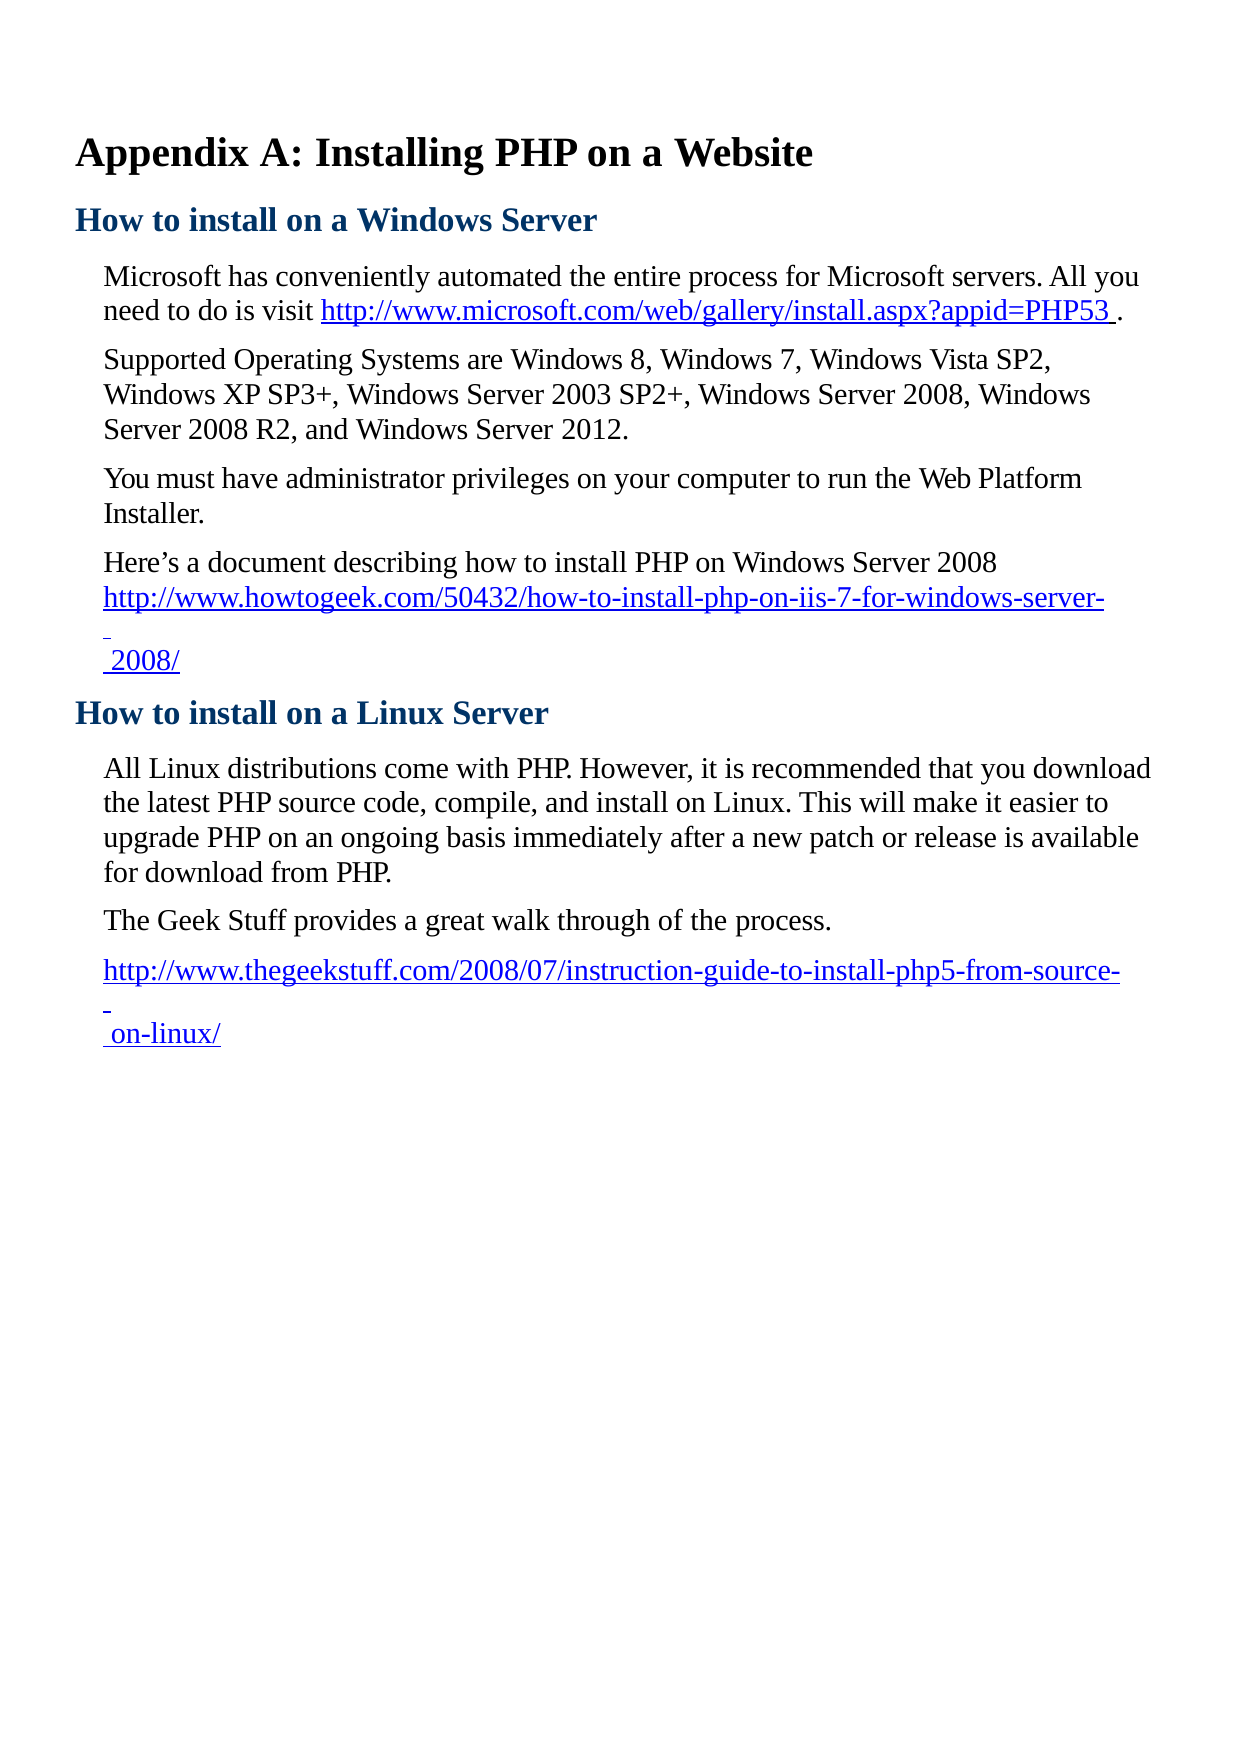

Appendix A: Installing PHP on a Website
How to install on a Windows Server
Microsoft has conveniently automated the entire process for Microsoft servers. All you  need to do is visit http://www.microsoft.com/web/gallery/install.aspx?appid=PHP53 .
Supported Operating Systems are Windows 8, Windows 7, Windows Vista SP2,  Windows XP SP3+, Windows Server 2003 SP2+, Windows Server 2008, Windows  Server 2008 R2, and Windows Server 2012.
You must have administrator privileges on your computer to run the Web Platform  Installer.
Here’s a document describing how to install PHP on Windows Server 2008  http://www.howtogeek.com/50432/how-to-install-php-on-iis-7-for-windows-server-  2008/
How to install on a Linux Server
All Linux distributions come with PHP. However, it is recommended that you download  the latest PHP source code, compile, and install on Linux. This will make it easier to  upgrade PHP on an ongoing basis immediately after a new patch or release is available  for download from PHP.
The Geek Stuff provides a great walk through of the process.
http://www.thegeekstuff.com/2008/07/instruction-guide-to-install-php5-from-source-  on-linux/